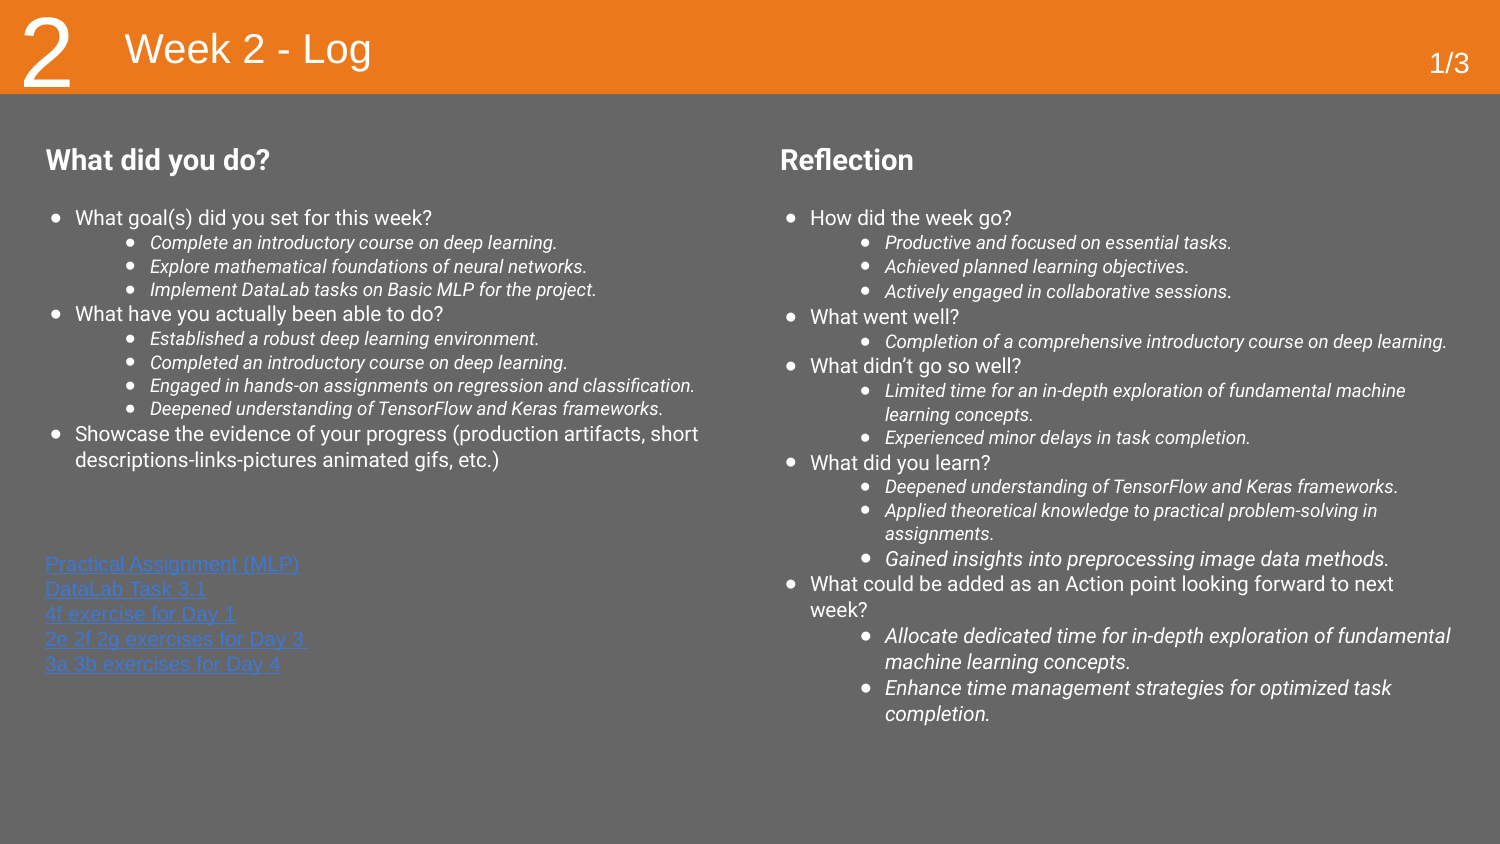

2
# Week 2 - Log
1/3

What did you do?
Reflection
What goal(s) did you set for this week?
Complete an introductory course on deep learning.
Explore mathematical foundations of neural networks.
Implement DataLab tasks on Basic MLP for the project.
What have you actually been able to do?
Established a robust deep learning environment.
Completed an introductory course on deep learning.
Engaged in hands-on assignments on regression and classification.
Deepened understanding of TensorFlow and Keras frameworks.
Showcase the evidence of your progress (production artifacts, short descriptions-links-pictures animated gifs, etc.)
How did the week go?
Productive and focused on essential tasks.
Achieved planned learning objectives.
Actively engaged in collaborative sessions.
What went well?
Completion of a comprehensive introductory course on deep learning.
What didn’t go so well?
Limited time for an in-depth exploration of fundamental machine learning concepts.
Experienced minor delays in task completion.
What did you learn?
Deepened understanding of TensorFlow and Keras frameworks.
Applied theoretical knowledge to practical problem-solving in assignments.
Gained insights into preprocessing image data methods.
What could be added as an Action point looking forward to next week?
Allocate dedicated time for in-depth exploration of fundamental machine learning concepts.
Enhance time management strategies for optimized task completion.

Practical Assignment (MLP)
DataLab Task 3.1
4f exercise for Day 1
2e 2f 2g exercises for Day 3
3a 3b exercises for Day 4